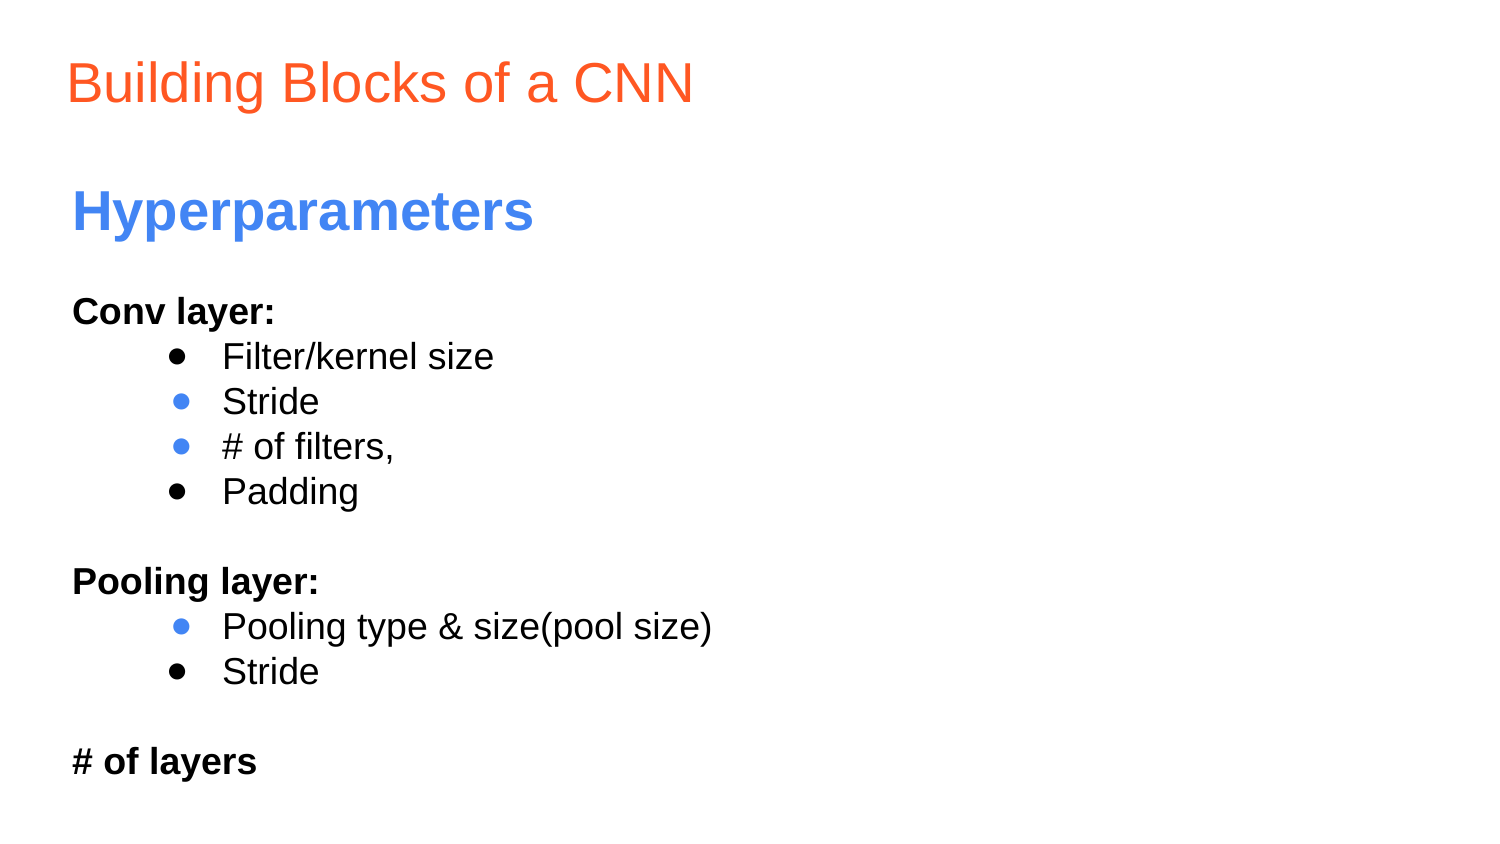

# Building Blocks of a CNN
Hyperparameters

Conv layer:
Filter/kernel size
Stride
# of filters,
Padding

Pooling layer:
Pooling type & size(pool size)
Stride

# of layers